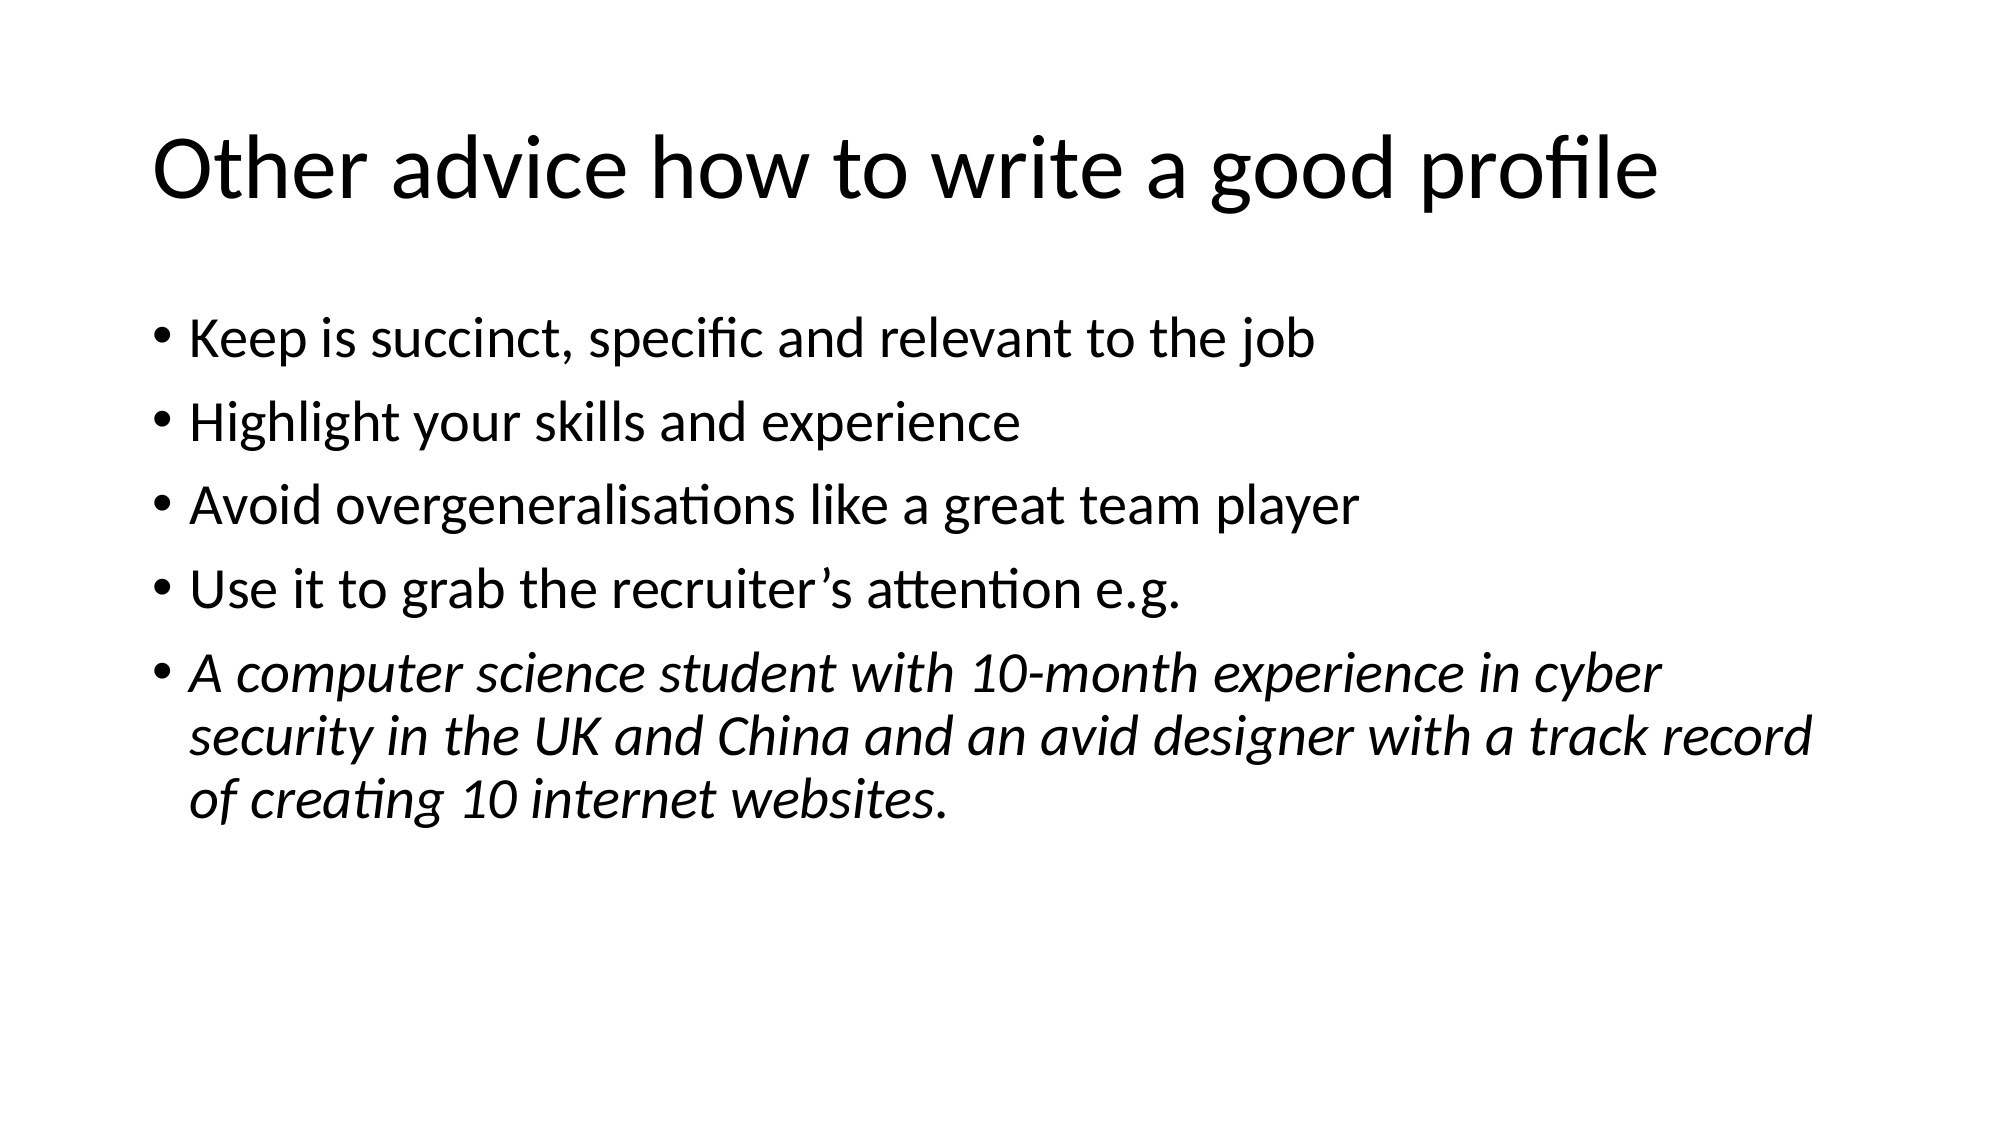

# Other advice how to write a good profile
Keep is succinct, specific and relevant to the job
Highlight your skills and experience
Avoid overgeneralisations like a great team player
Use it to grab the recruiter’s attention e.g.
A computer science student with 10-month experience in cyber security in the UK and China and an avid designer with a track record of creating 10 internet websites.